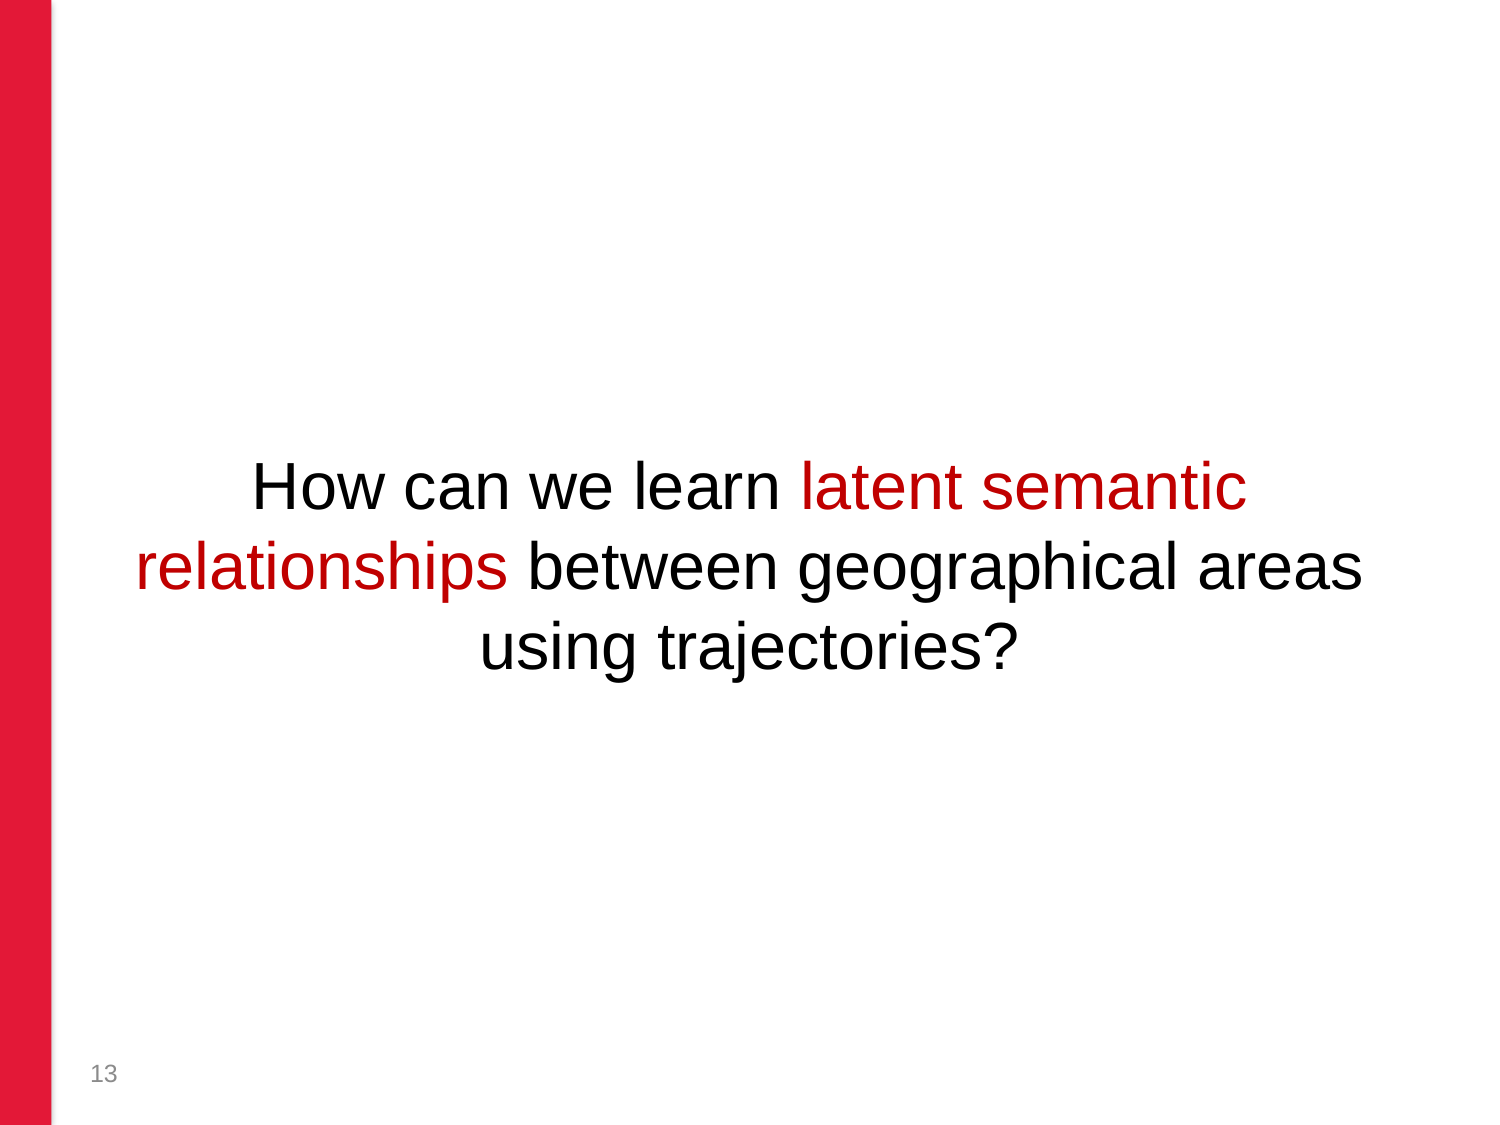

# How can we learn latent semantic relationships between geographical areas using trajectories?
13